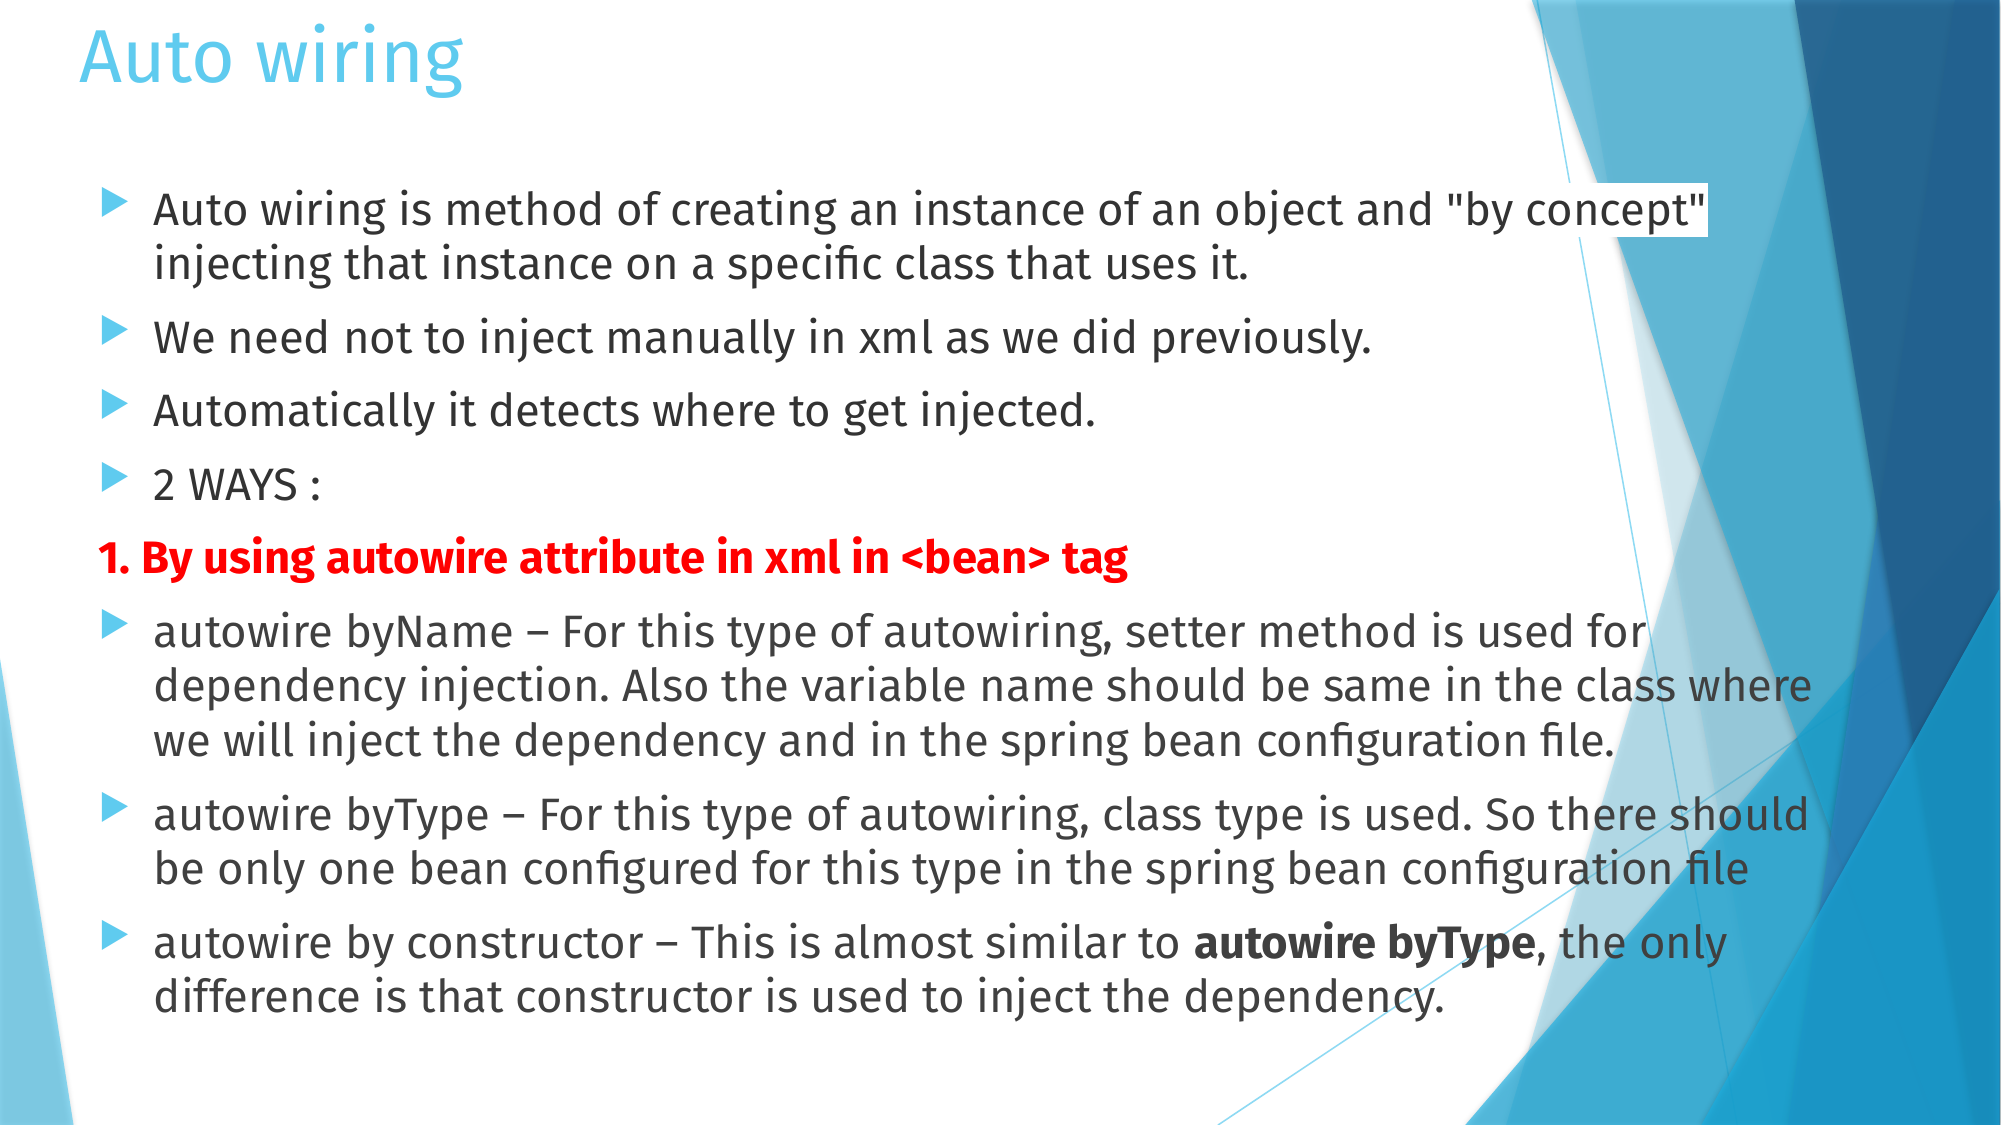

# Auto wiring
Auto wiring is method of creating an instance of an object and "by concept" injecting that instance on a specific class that uses it.
We need not to inject manually in xml as we did previously.
Automatically it detects where to get injected.
2 WAYS :
1. By using autowire attribute in xml in <bean> tag
autowire byName – For this type of autowiring, setter method is used for dependency injection. Also the variable name should be same in the class where we will inject the dependency and in the spring bean configuration file.
autowire byType – For this type of autowiring, class type is used. So there should be only one bean configured for this type in the spring bean configuration file
autowire by constructor – This is almost similar to autowire byType, the only difference is that constructor is used to inject the dependency.